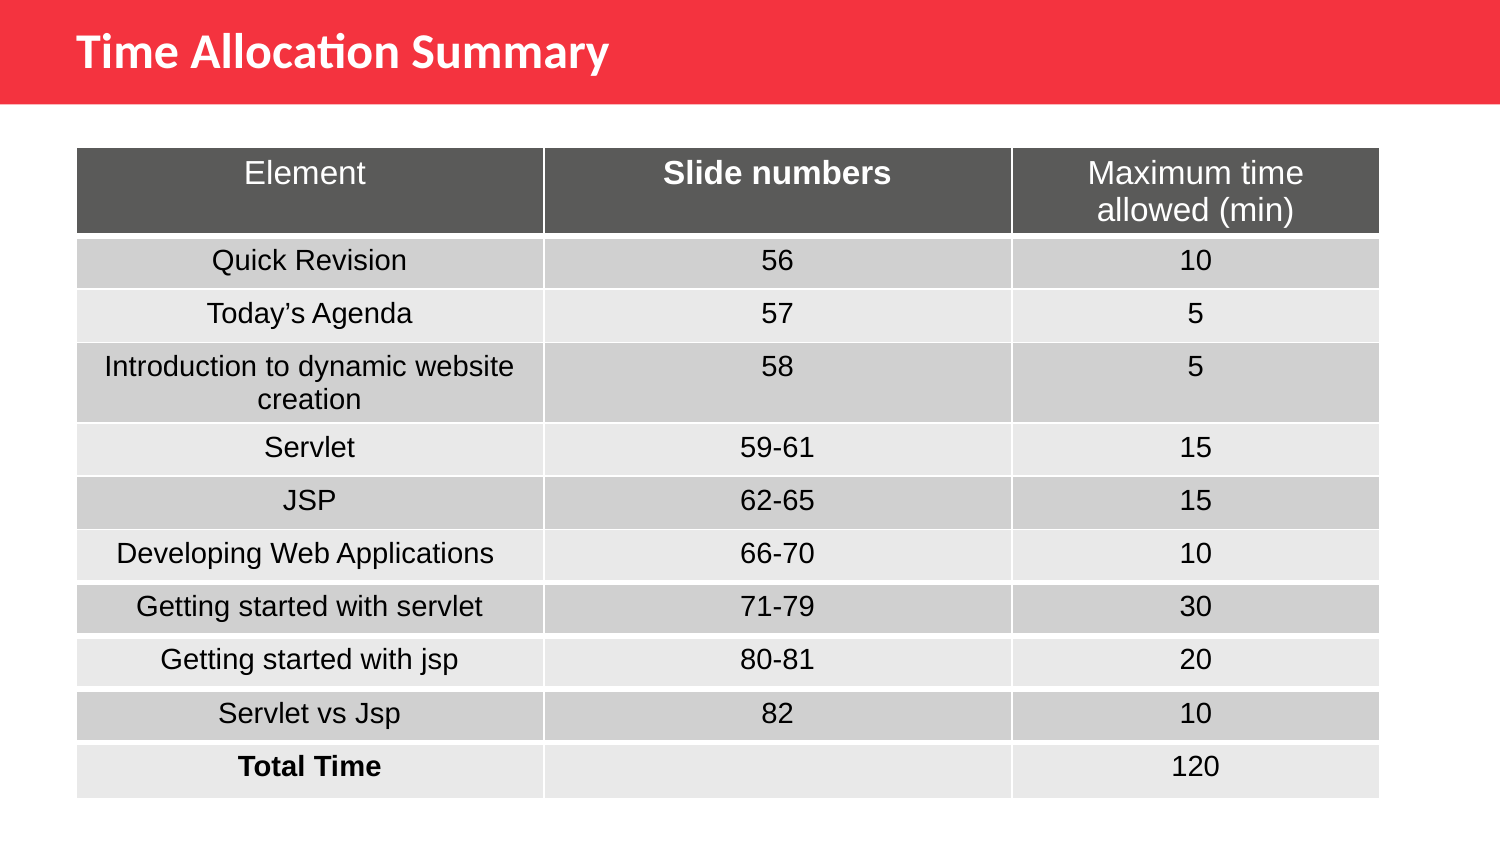

Time Allocation Summary
| Element | Slide numbers | Maximum time allowed (min) |
| --- | --- | --- |
| Quick Revision | 56 | 10 |
| Today’s Agenda | 57 | 5 |
| Introduction to dynamic website creation | 58 | 5 |
| Servlet | 59-61 | 15 |
| JSP | 62-65 | 15 |
| Developing Web Applications | 66-70 | 10 |
| Getting started with servlet | 71-79 | 30 |
| Getting started with jsp | 80-81 | 20 |
| Servlet vs Jsp | 82 | 10 |
| Total Time |  | 120 |